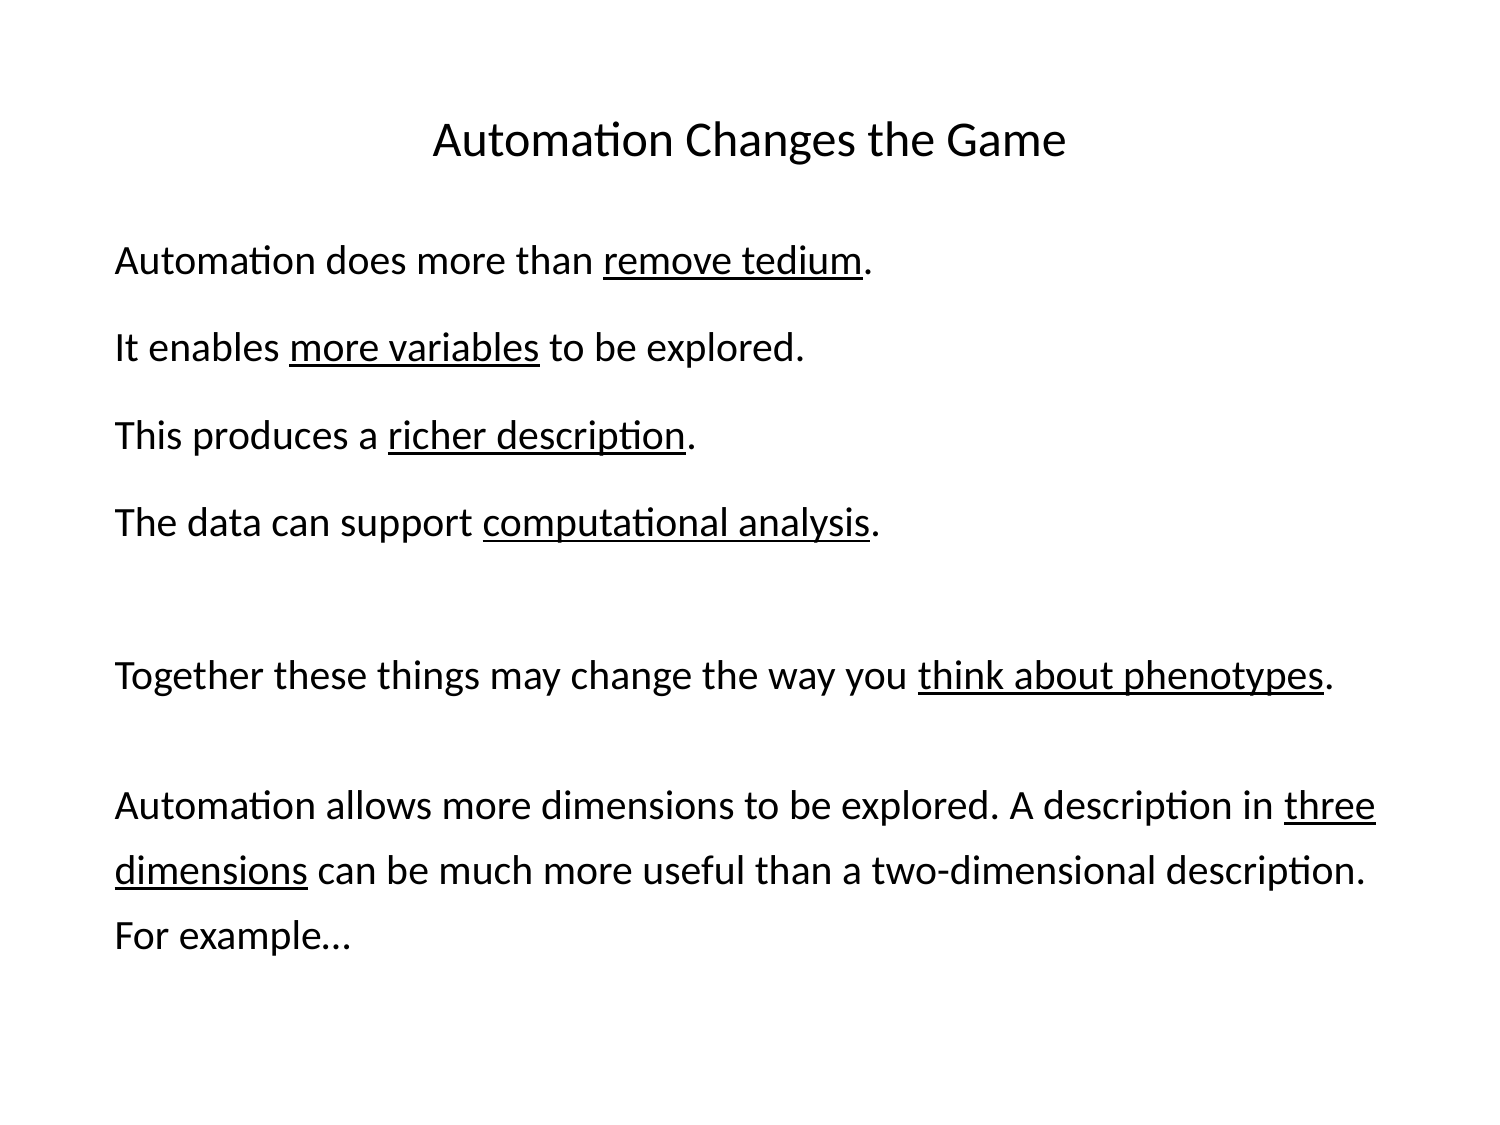

# Automation Changes the Game
Automation does more than remove tedium.
It enables more variables to be explored.
This produces a richer description.
The data can support computational analysis.

Together these things may change the way you think about phenotypes.

Automation allows more dimensions to be explored. A description in three dimensions can be much more useful than a two-dimensional description. For example…